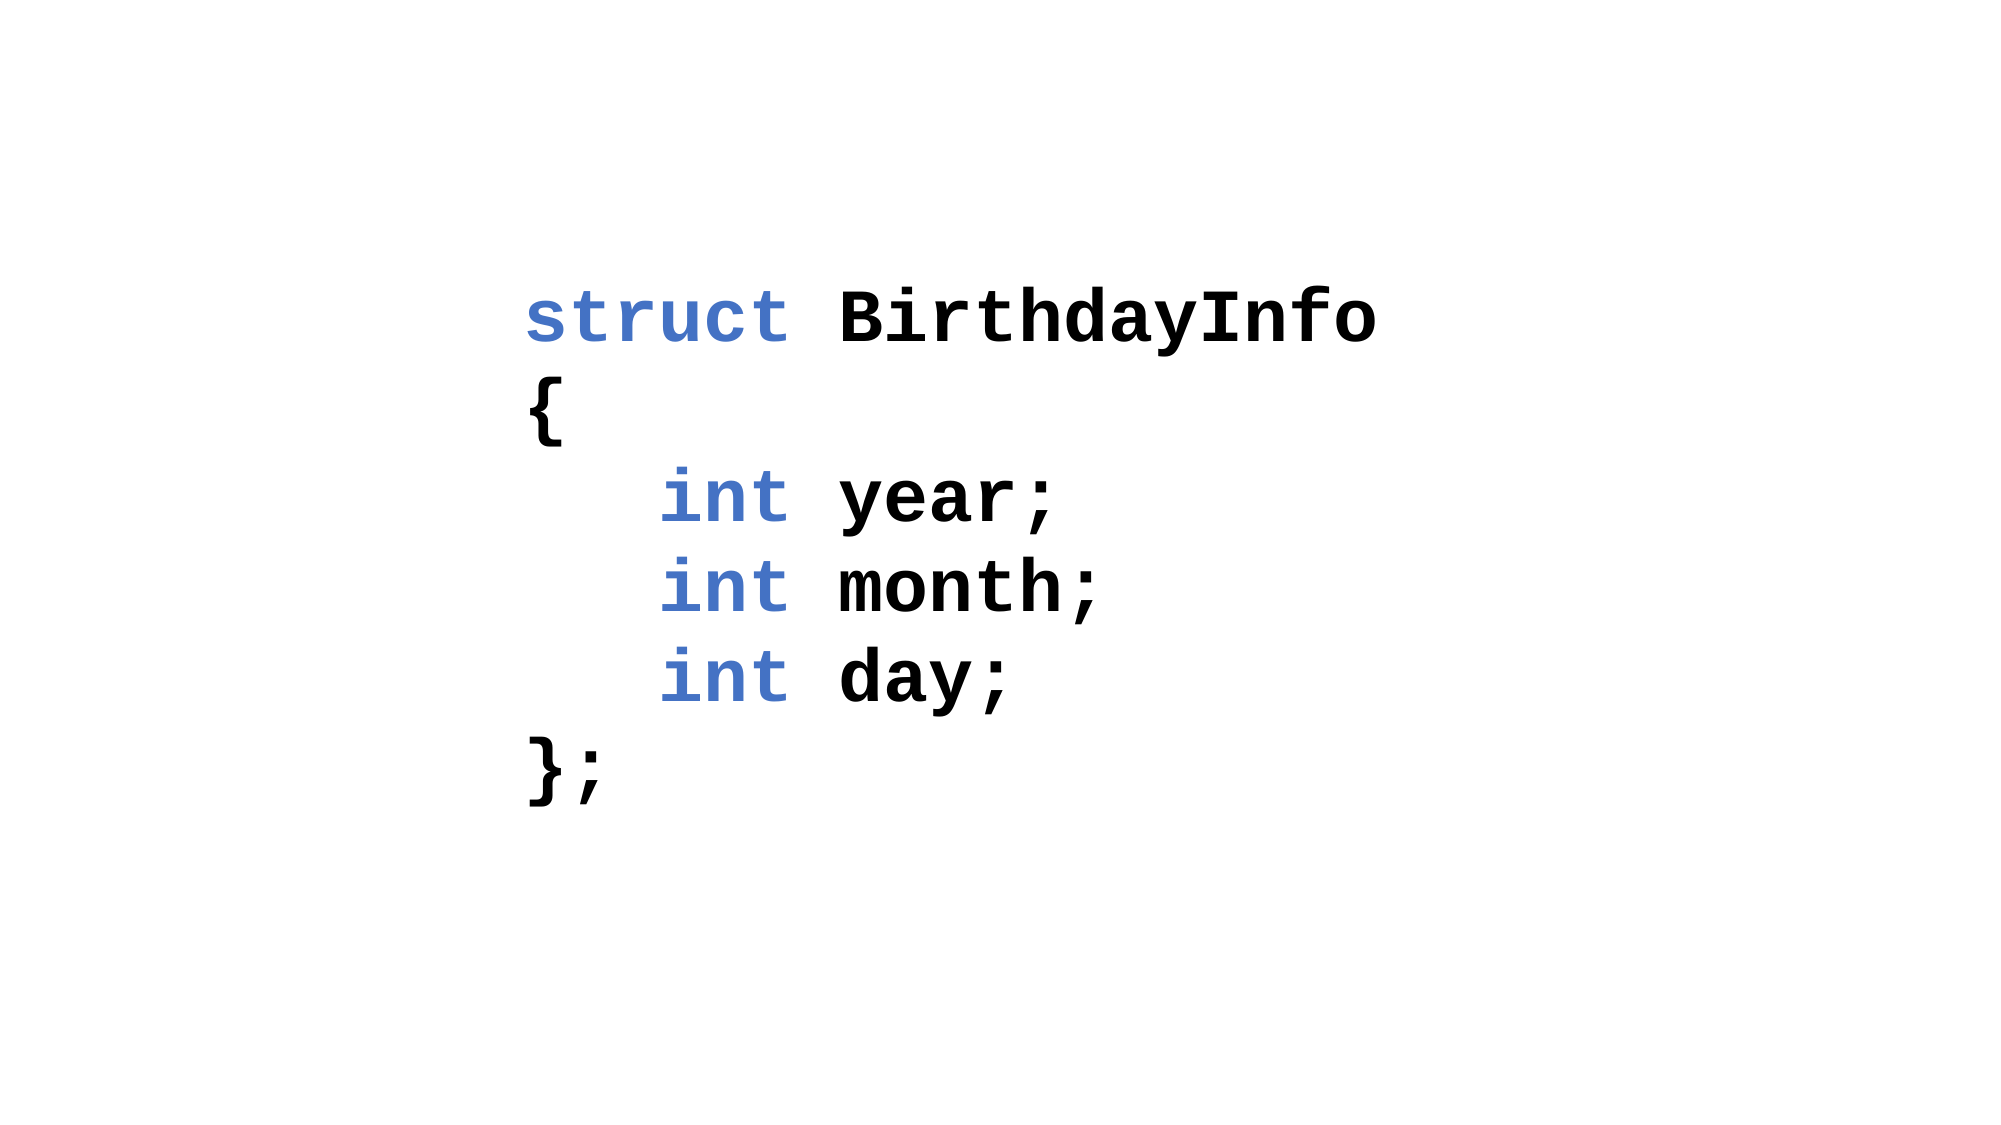

struct BirthdayInfo
{
   int year;
   int month;
   int day;
};